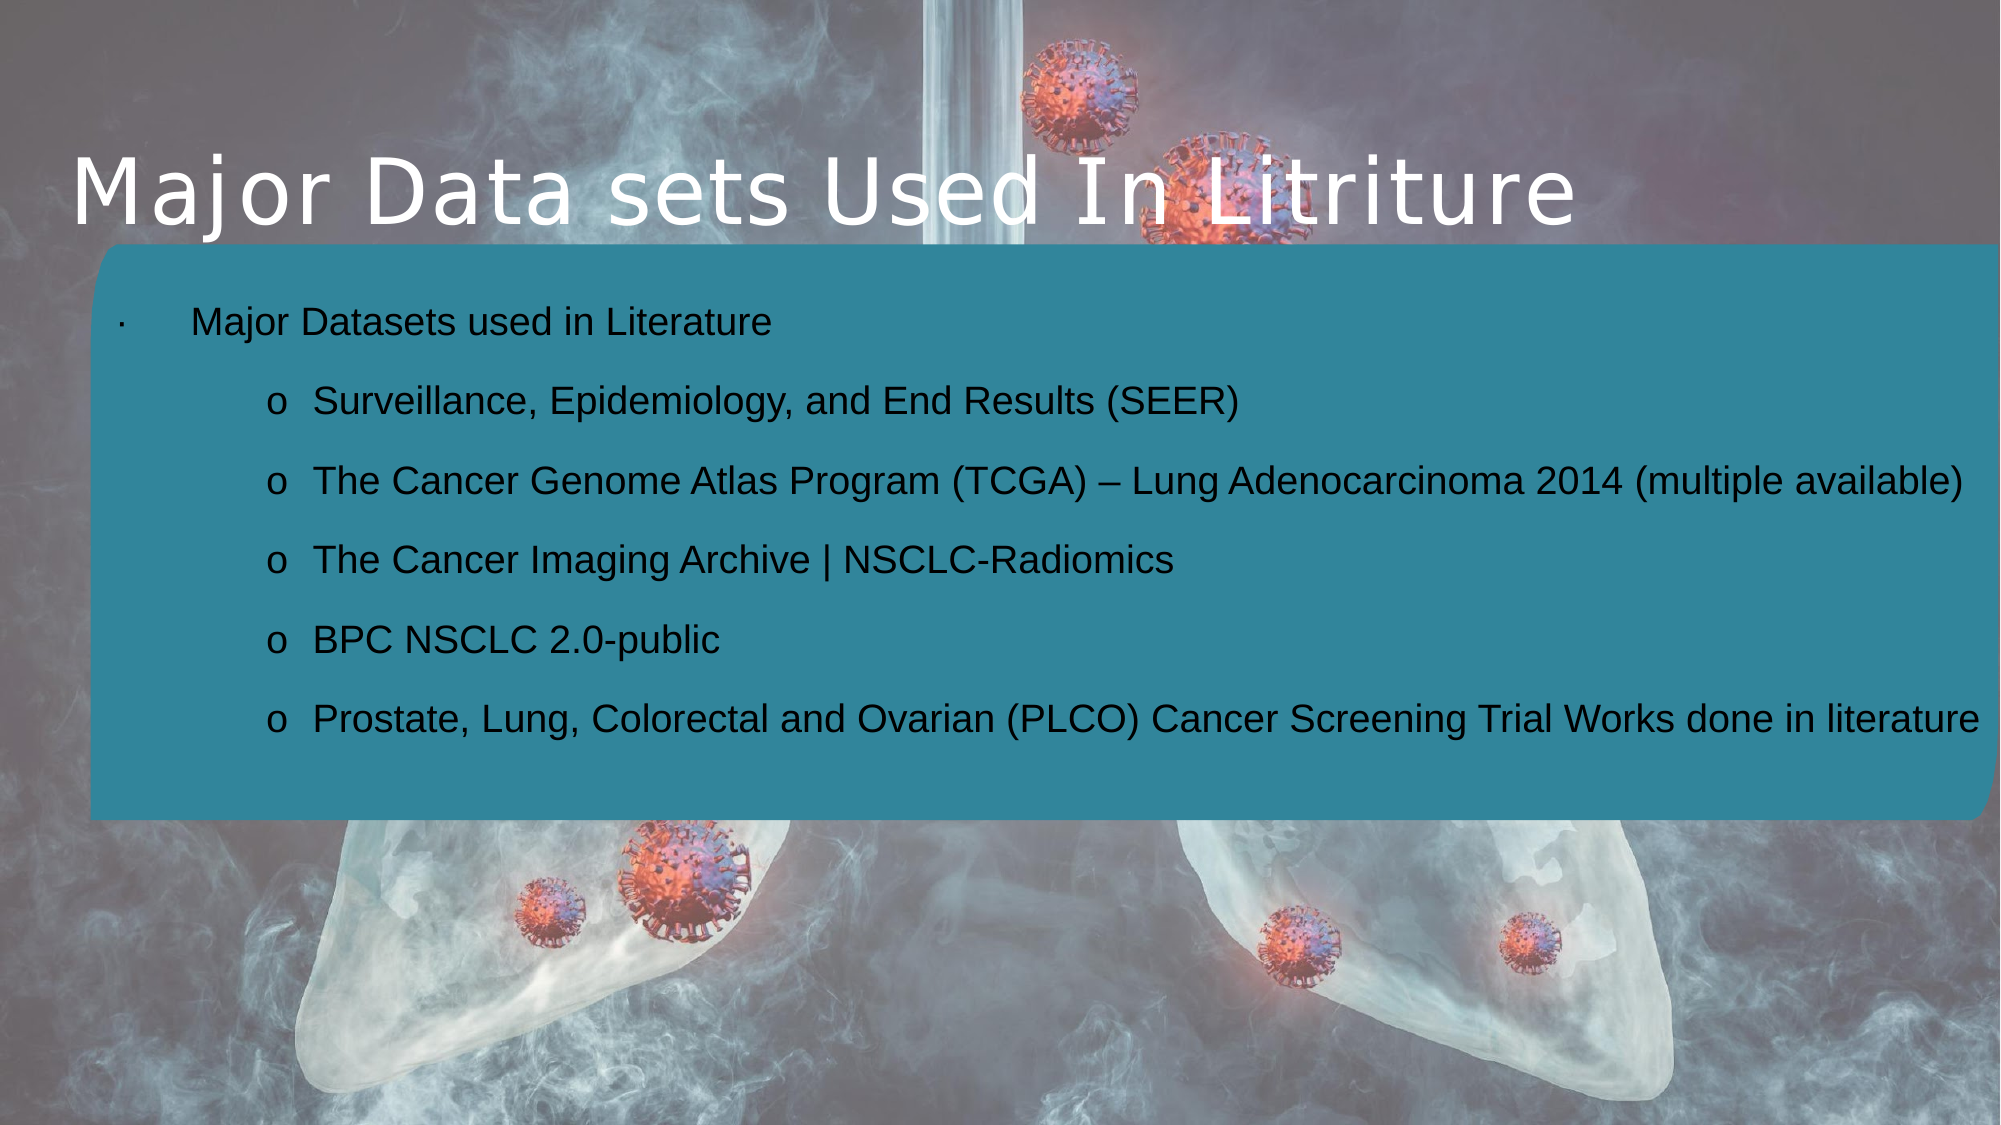

# Major Data sets Used In Litriture

·        Major Datasets used in Literature
o   Surveillance, Epidemiology, and End Results (SEER)
o   The Cancer Genome Atlas Program (TCGA) – Lung Adenocarcinoma 2014 (multiple available)
o   The Cancer Imaging Archive | NSCLC-Radiomics
o   BPC NSCLC 2.0-public
o   Prostate, Lung, Colorectal and Ovarian (PLCO) Cancer Screening Trial Works done in literature